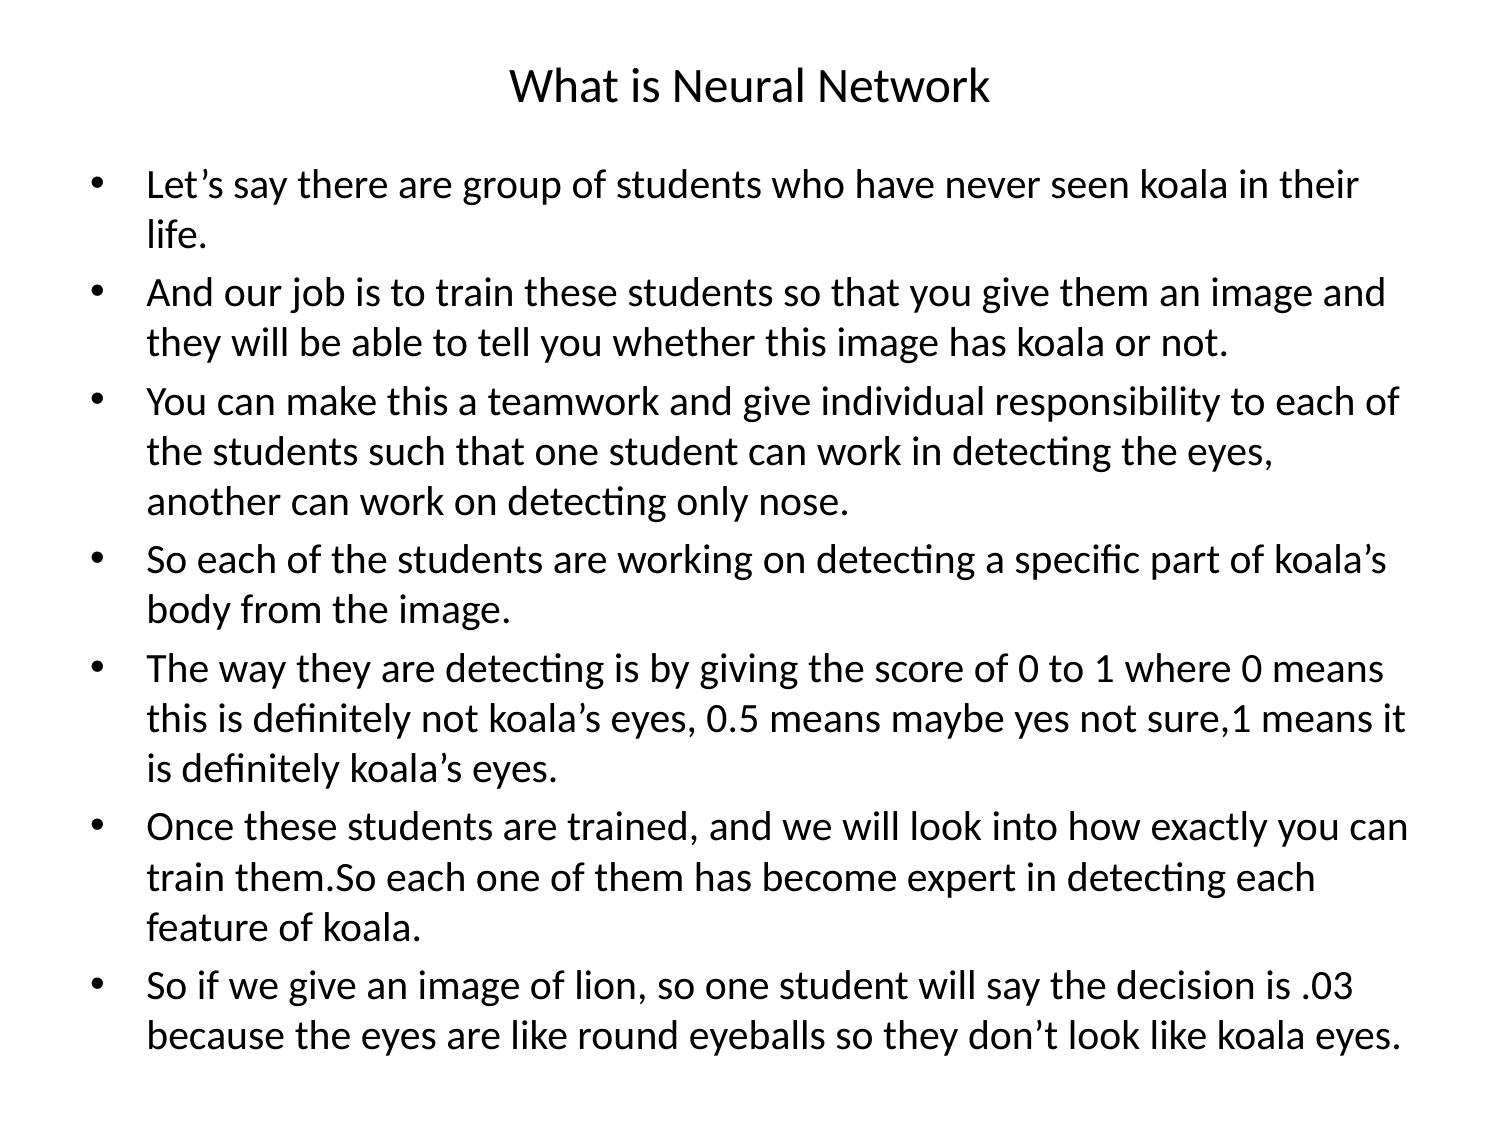

# What is Neural Network
Let’s say there are group of students who have never seen koala in their life.
And our job is to train these students so that you give them an image and they will be able to tell you whether this image has koala or not.
You can make this a teamwork and give individual responsibility to each of the students such that one student can work in detecting the eyes, another can work on detecting only nose.
So each of the students are working on detecting a specific part of koala’s body from the image.
The way they are detecting is by giving the score of 0 to 1 where 0 means this is definitely not koala’s eyes, 0.5 means maybe yes not sure,1 means it is definitely koala’s eyes.
Once these students are trained, and we will look into how exactly you can train them.So each one of them has become expert in detecting each feature of koala.
So if we give an image of lion, so one student will say the decision is .03 because the eyes are like round eyeballs so they don’t look like koala eyes.